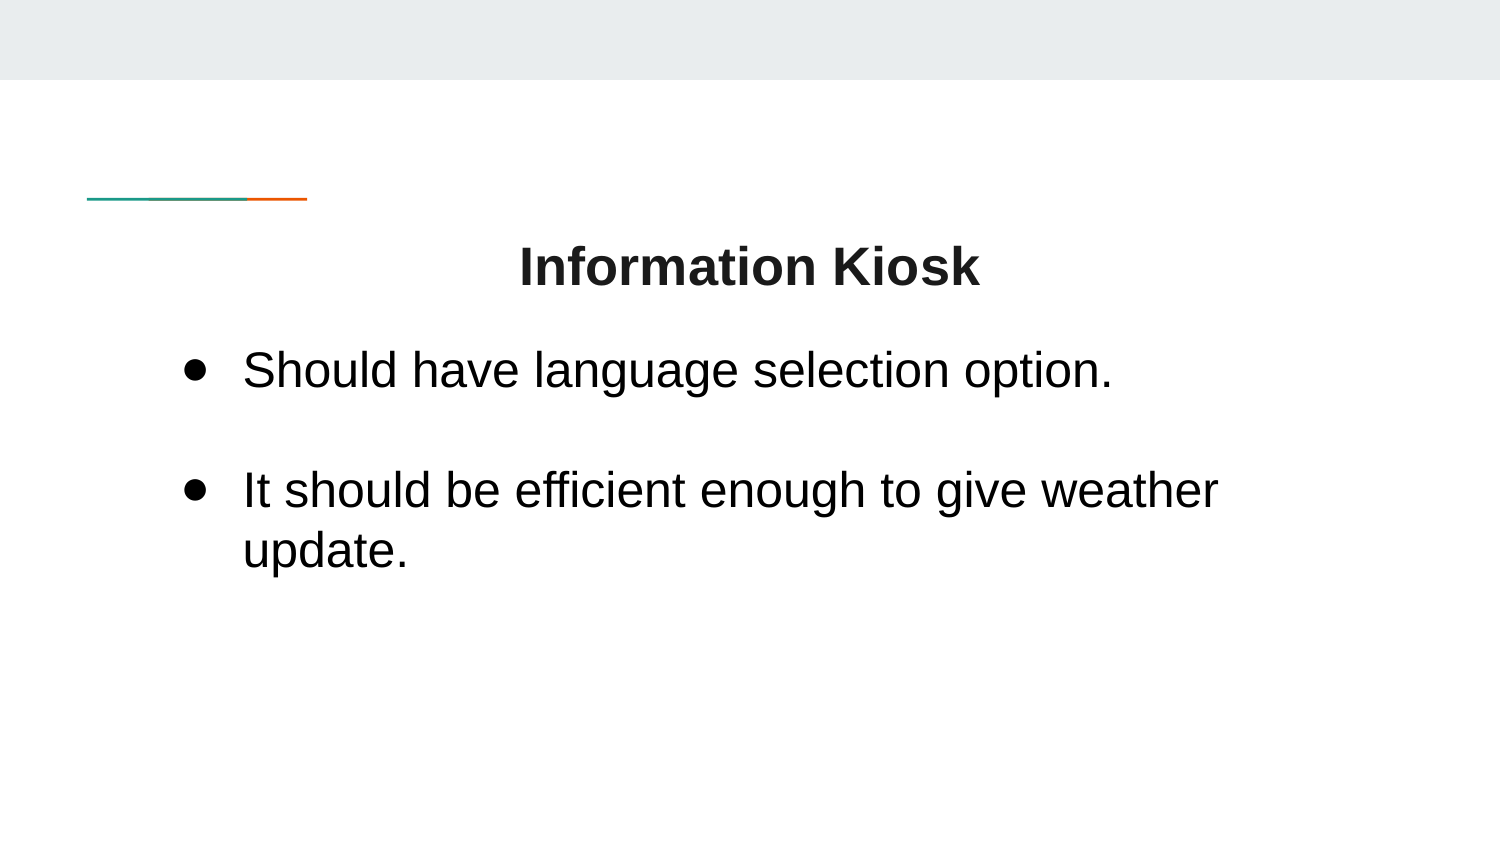

# Information Kiosk
Should have language selection option.

It should be efficient enough to give weather update.